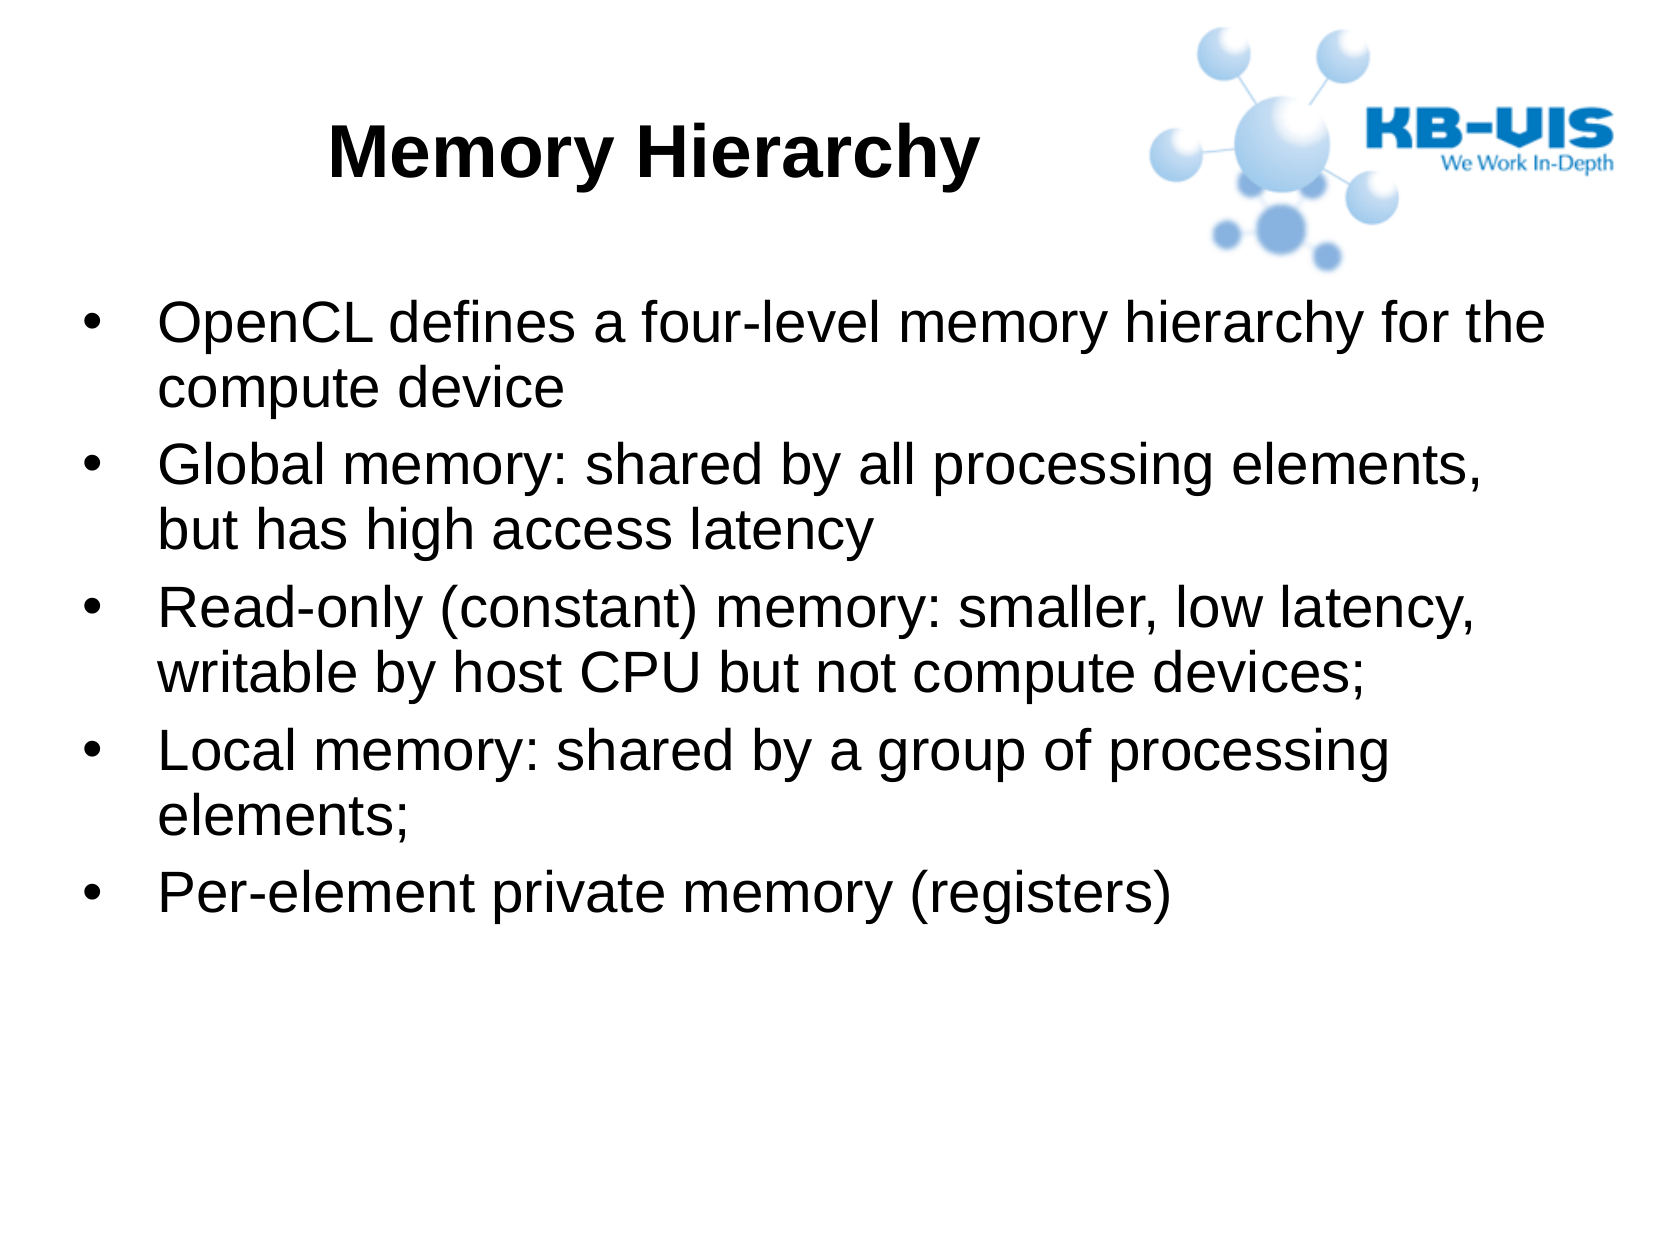

OpenCL defines a four-level memory hierarchy for the compute device
Global memory: shared by all processing elements, but has high access latency
Read-only (constant) memory: smaller, low latency, writable by host CPU but not compute devices;
Local memory: shared by a group of processing elements;
Per-element private memory (registers)
Memory Hierarchy